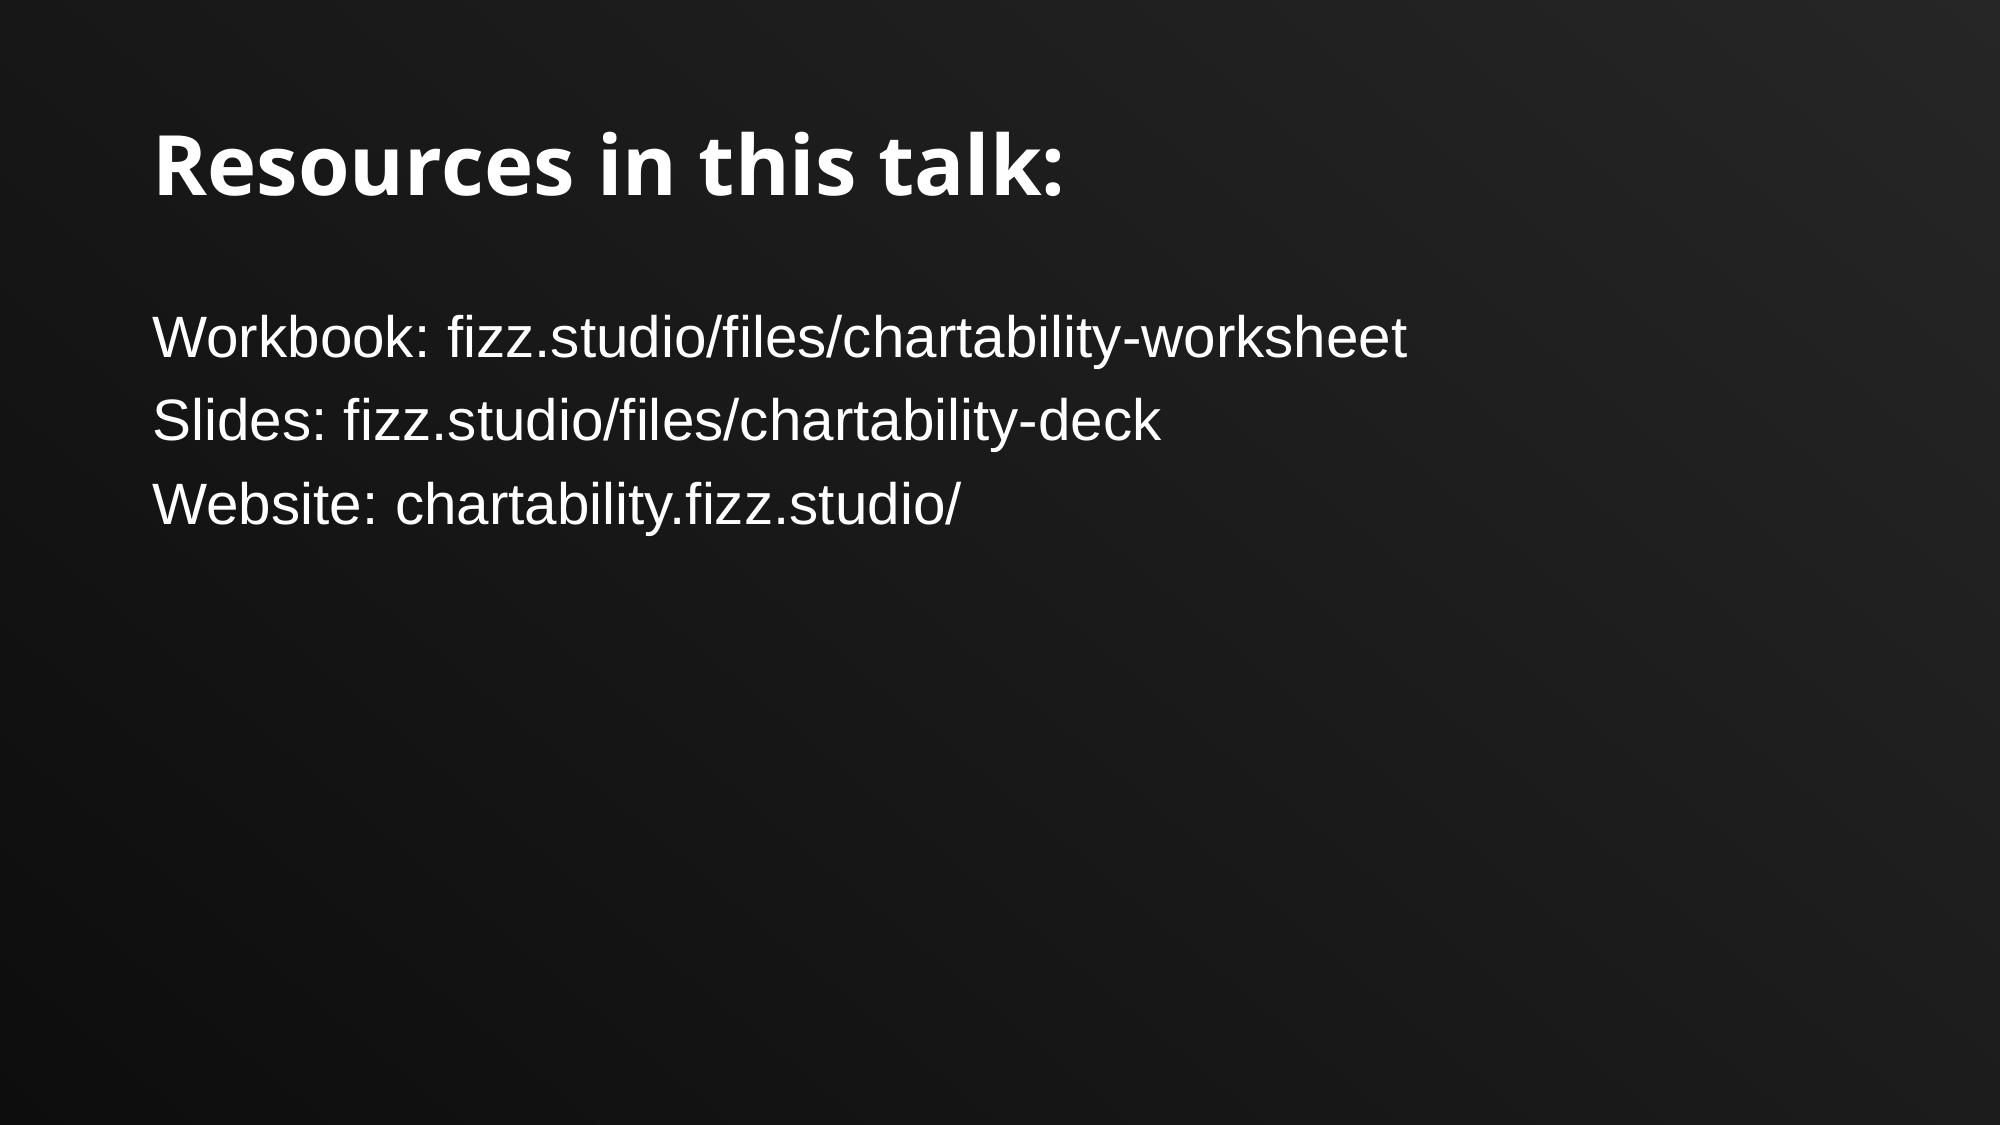

# Resources in this talk:
Workbook: fizz.studio/files/chartability-worksheet
Slides: fizz.studio/files/chartability-deck
Website: chartability.fizz.studio/